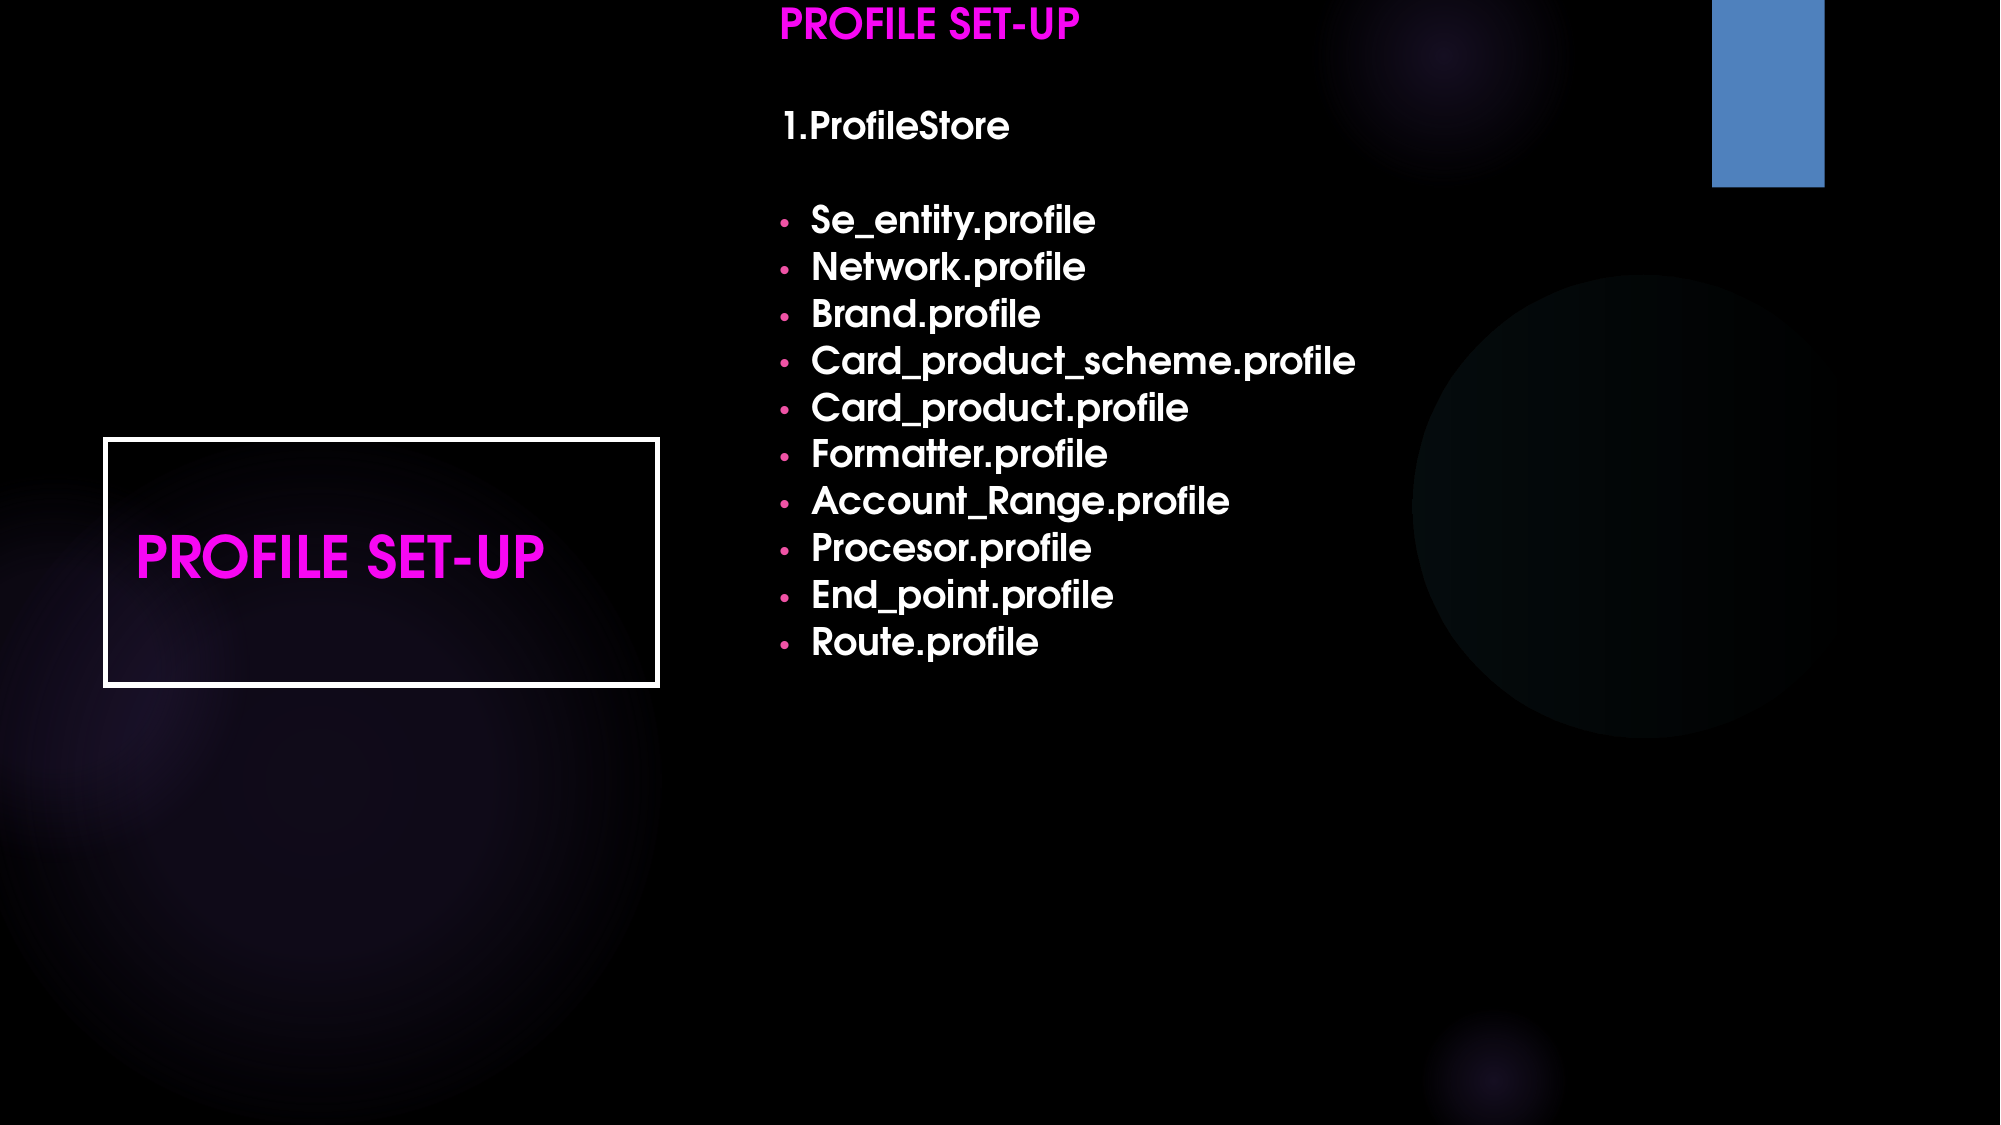

PROFILE SET-UP

1.ProfileStore

Se_entity.profile
Network.profile
Brand.profile
Card_product_scheme.profile
Card_product.profile
Formatter.profile
Account_Range.profile
Procesor.profile
End_point.profile
Route.profile

PROFILE SET-UP